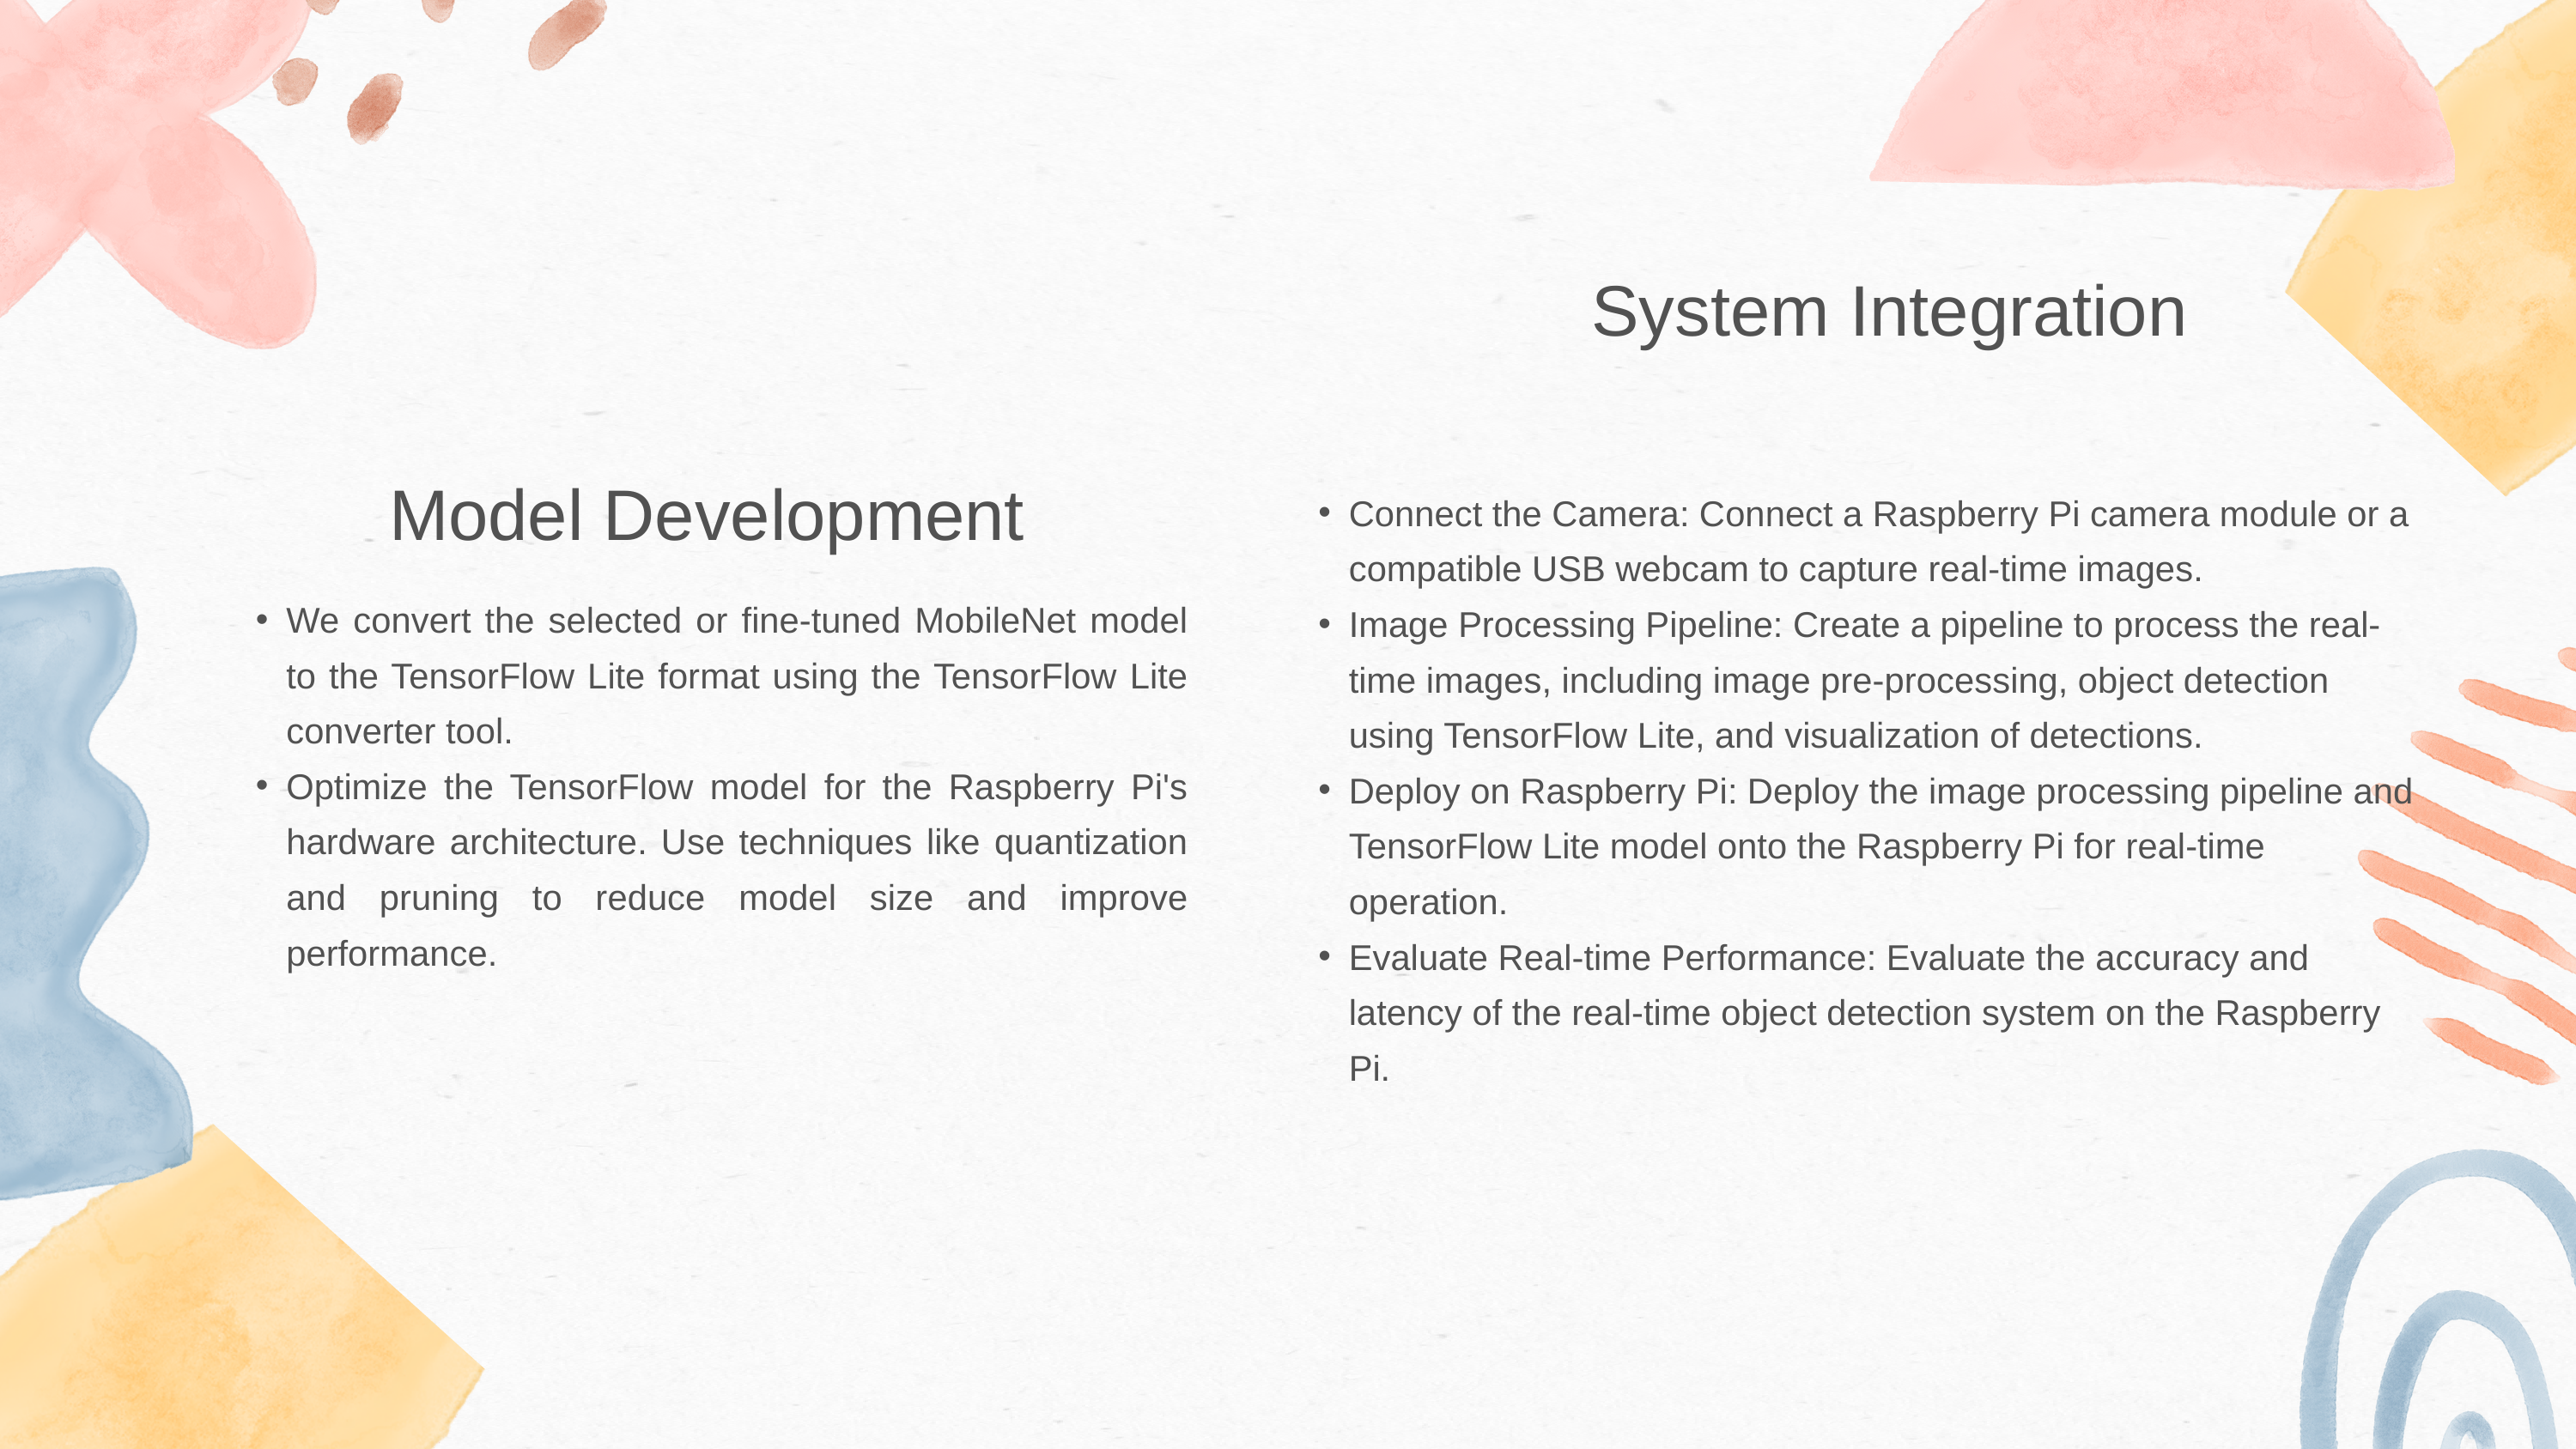

System Integration
Model Development
Connect the Camera: Connect a Raspberry Pi camera module or a compatible USB webcam to capture real-time images.
Image Processing Pipeline: Create a pipeline to process the real-time images, including image pre-processing, object detection using TensorFlow Lite, and visualization of detections.
Deploy on Raspberry Pi: Deploy the image processing pipeline and TensorFlow Lite model onto the Raspberry Pi for real-time operation.
Evaluate Real-time Performance: Evaluate the accuracy and latency of the real-time object detection system on the Raspberry Pi.

We convert the selected or fine-tuned MobileNet model to the TensorFlow Lite format using the TensorFlow Lite converter tool.
Optimize the TensorFlow model for the Raspberry Pi's hardware architecture. Use techniques like quantization and pruning to reduce model size and improve performance.